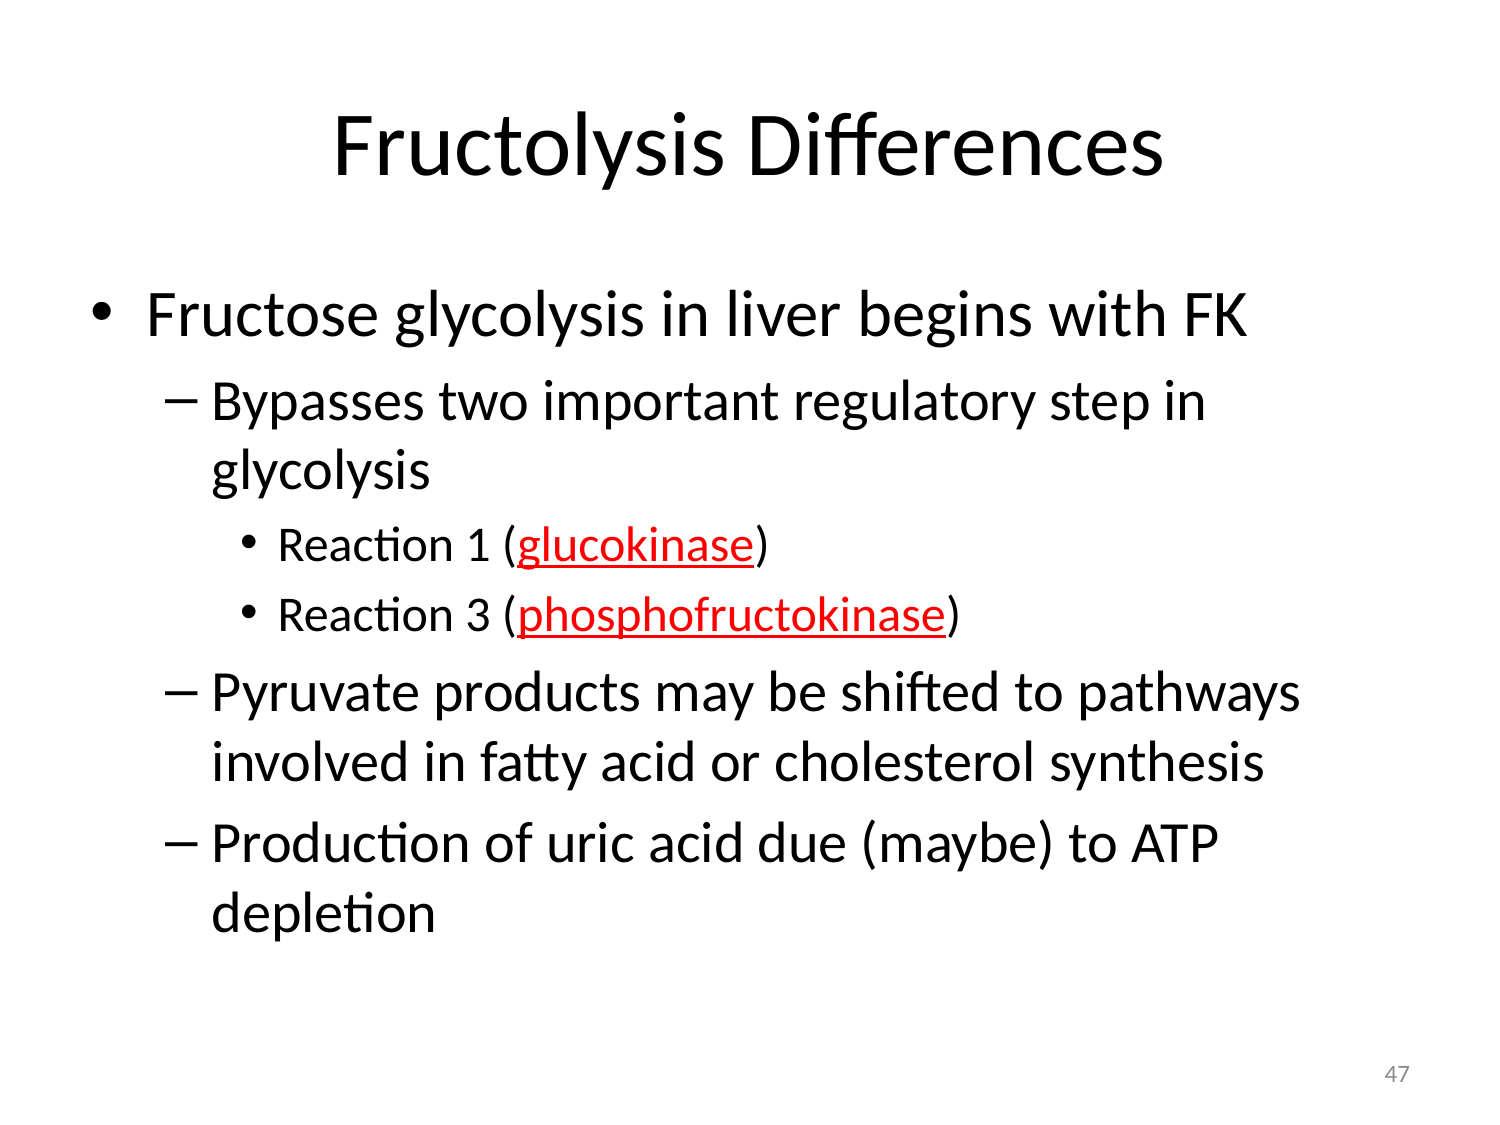

# Fructolysis Differences
Fructose glycolysis in liver begins with FK
Bypasses two important regulatory step in glycolysis
Reaction 1 (glucokinase)
Reaction 3 (phosphofructokinase)
Pyruvate products may be shifted to pathways involved in fatty acid or cholesterol synthesis
Production of uric acid due (maybe) to ATP depletion
47